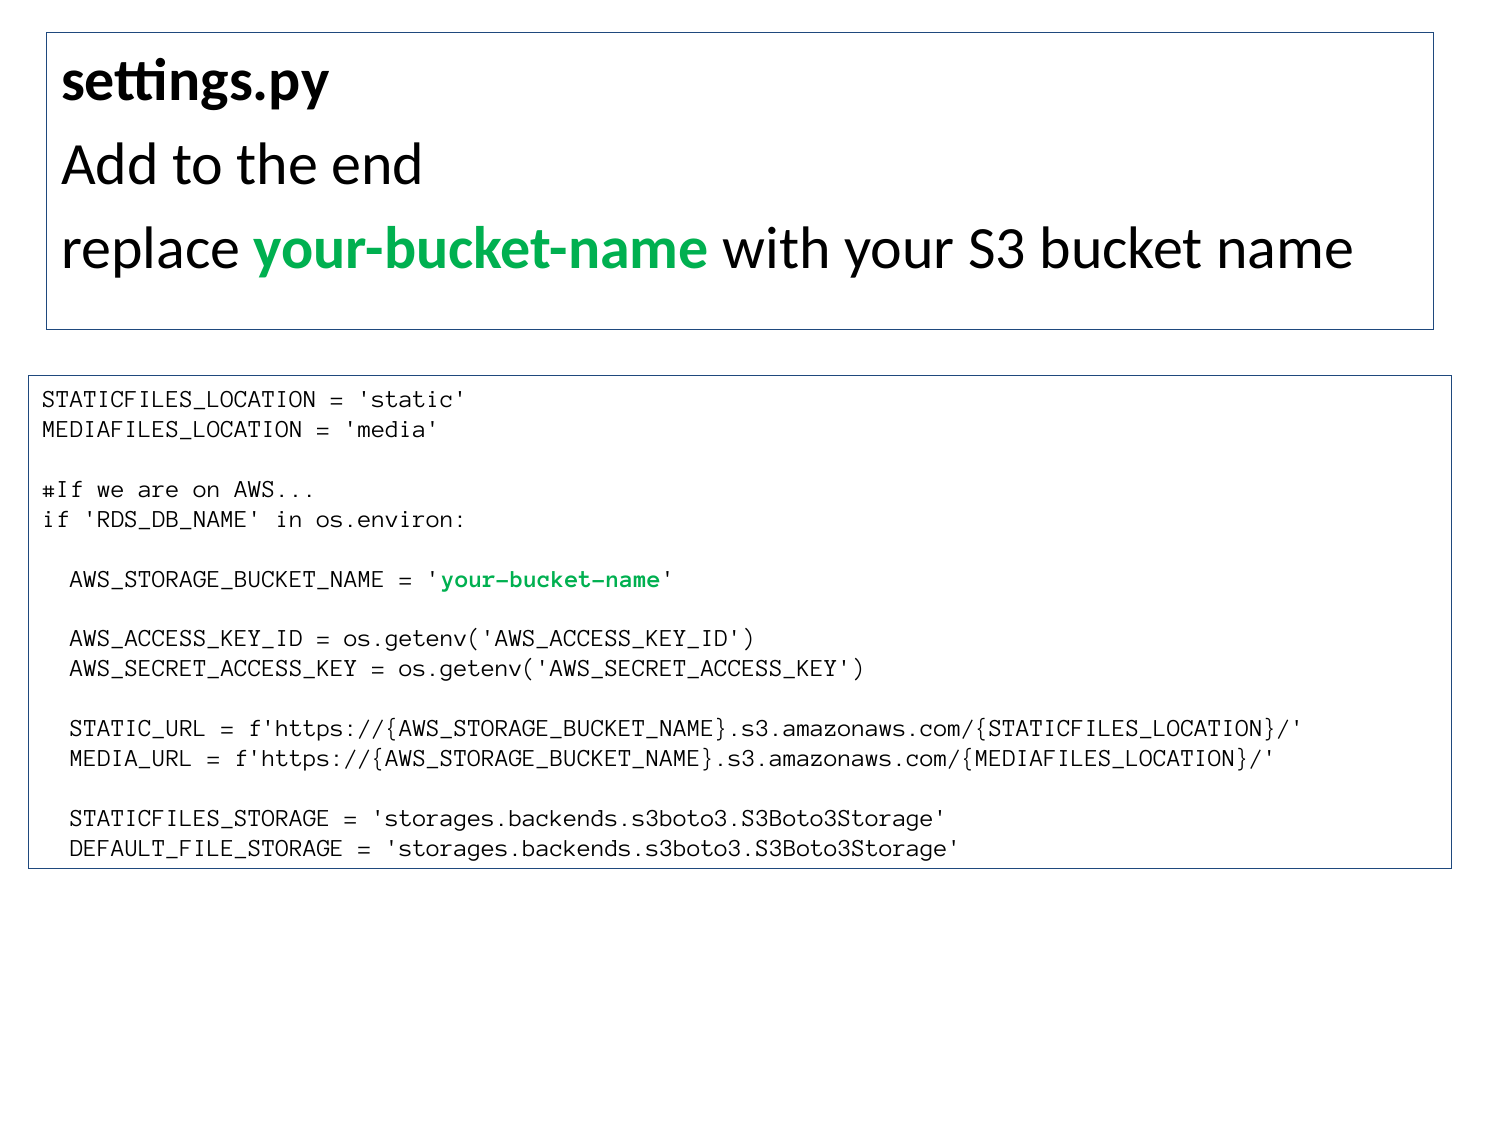

settings.py
Add to the end
replace your-bucket-name with your S3 bucket name
STATICFILES_LOCATION = 'static'
MEDIAFILES_LOCATION = 'media'
#If we are on AWS...
if 'RDS_DB_NAME' in os.environ:
  AWS_STORAGE_BUCKET_NAME = 'your-bucket-name'
  AWS_ACCESS_KEY_ID = os.getenv('AWS_ACCESS_KEY_ID')
  AWS_SECRET_ACCESS_KEY = os.getenv('AWS_SECRET_ACCESS_KEY')
  STATIC_URL = f'https://{AWS_STORAGE_BUCKET_NAME}.s3.amazonaws.com/{STATICFILES_LOCATION}/'
  MEDIA_URL = f'https://{AWS_STORAGE_BUCKET_NAME}.s3.amazonaws.com/{MEDIAFILES_LOCATION}/'
  STATICFILES_STORAGE = 'storages.backends.s3boto3.S3Boto3Storage'
  DEFAULT_FILE_STORAGE = 'storages.backends.s3boto3.S3Boto3Storage'